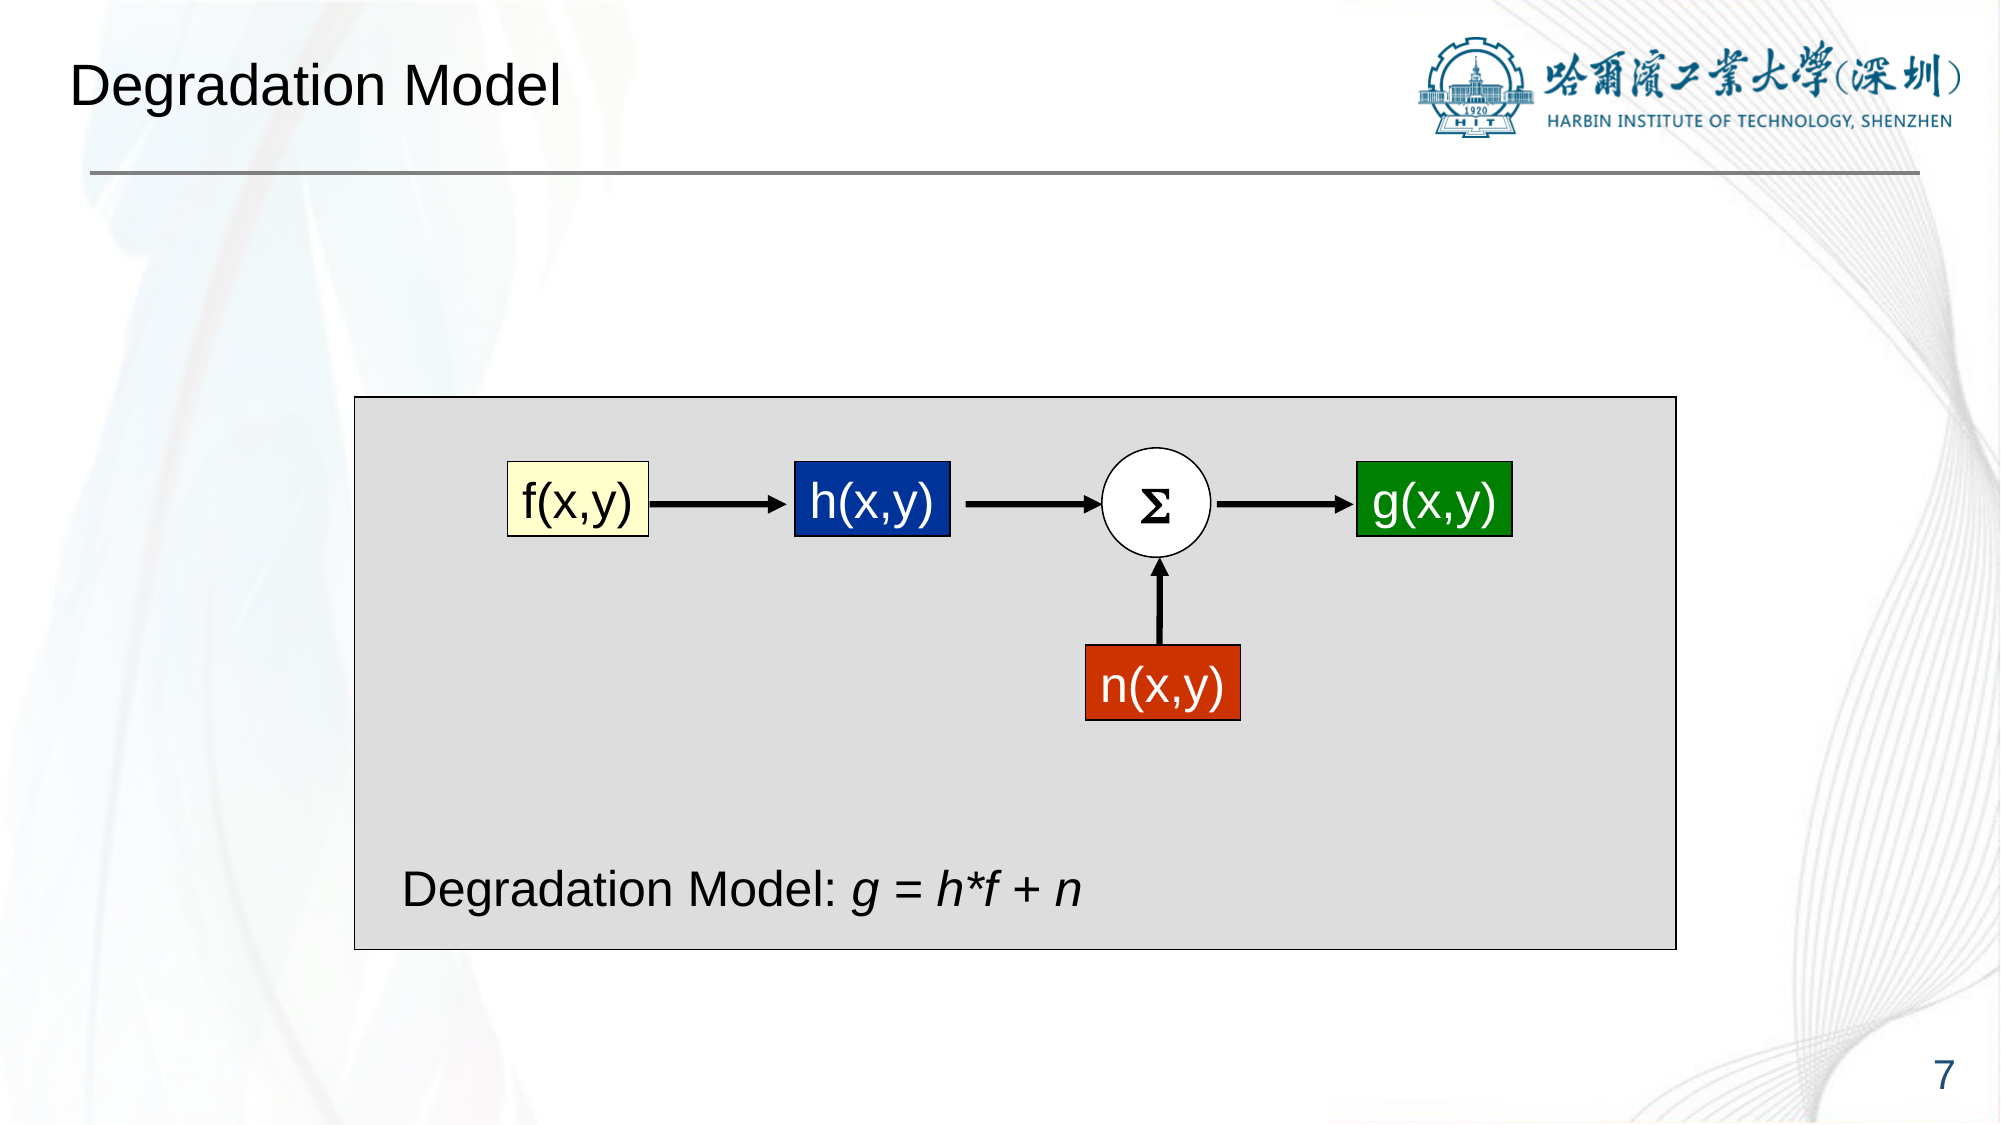

# Degradation Model

Σ
g(x,y)
f(x,y)
h(x,y)

n(x,y)
Degradation Model: g = h*f + n
7